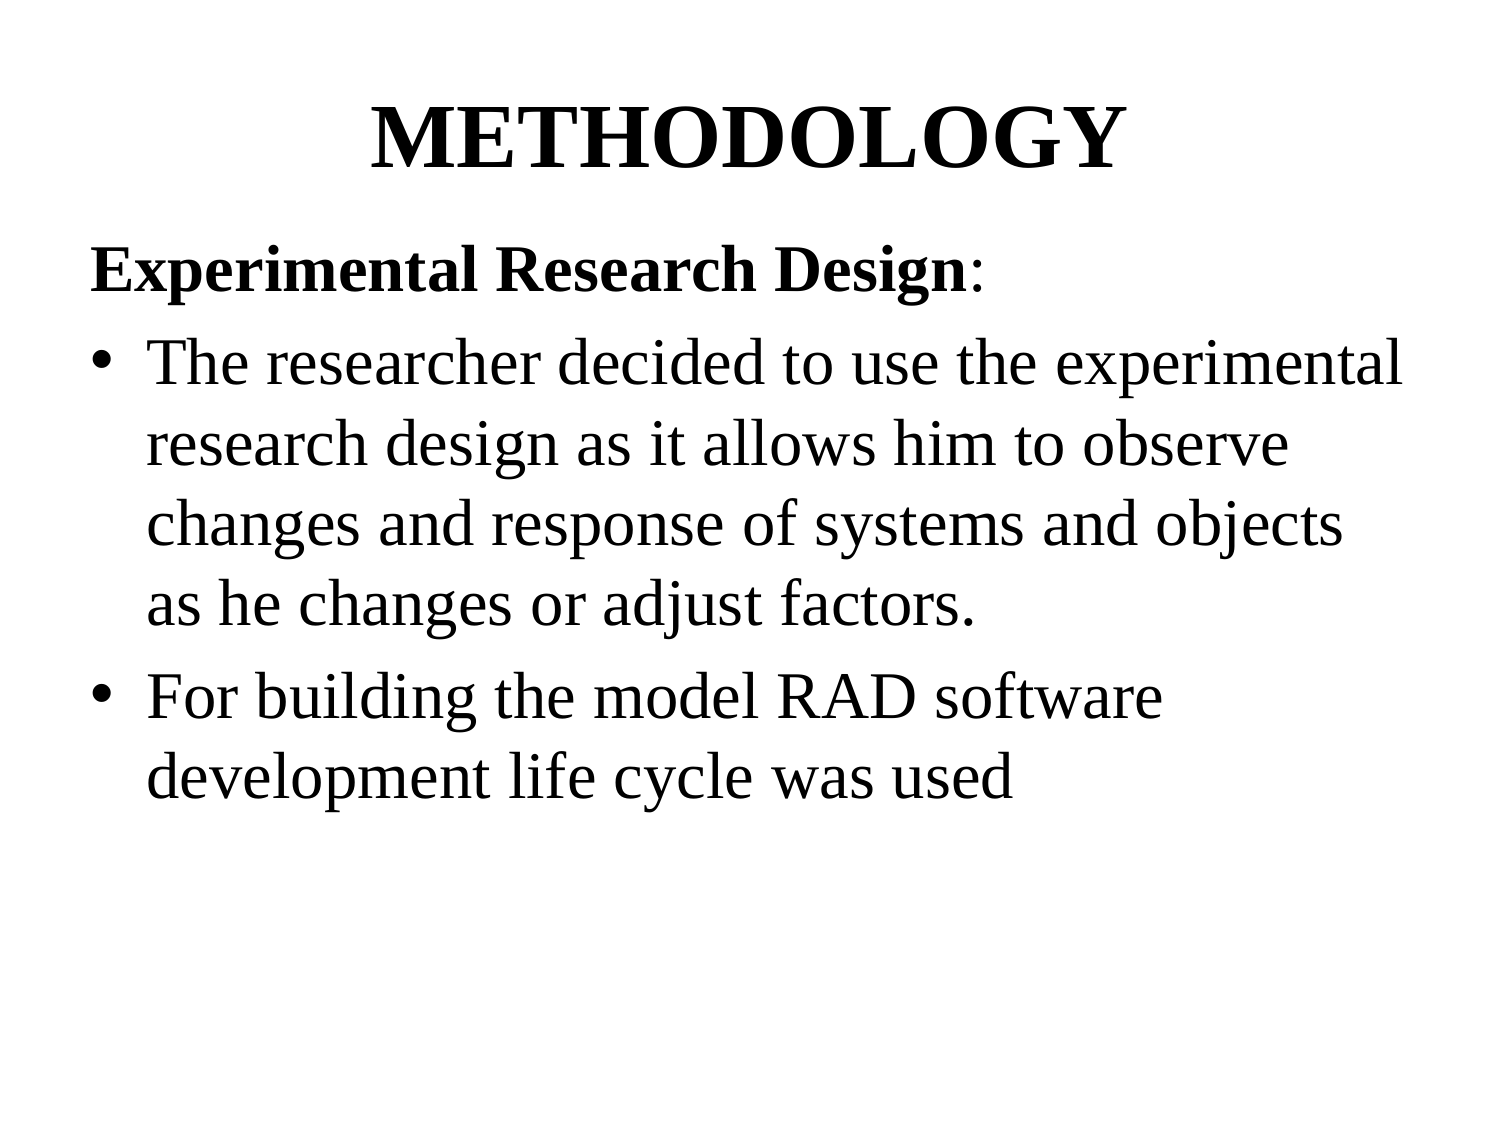

# METHODOLOGY
Experimental Research Design:
The researcher decided to use the experimental research design as it allows him to observe changes and response of systems and objects as he changes or adjust factors.
For building the model RAD software development life cycle was used